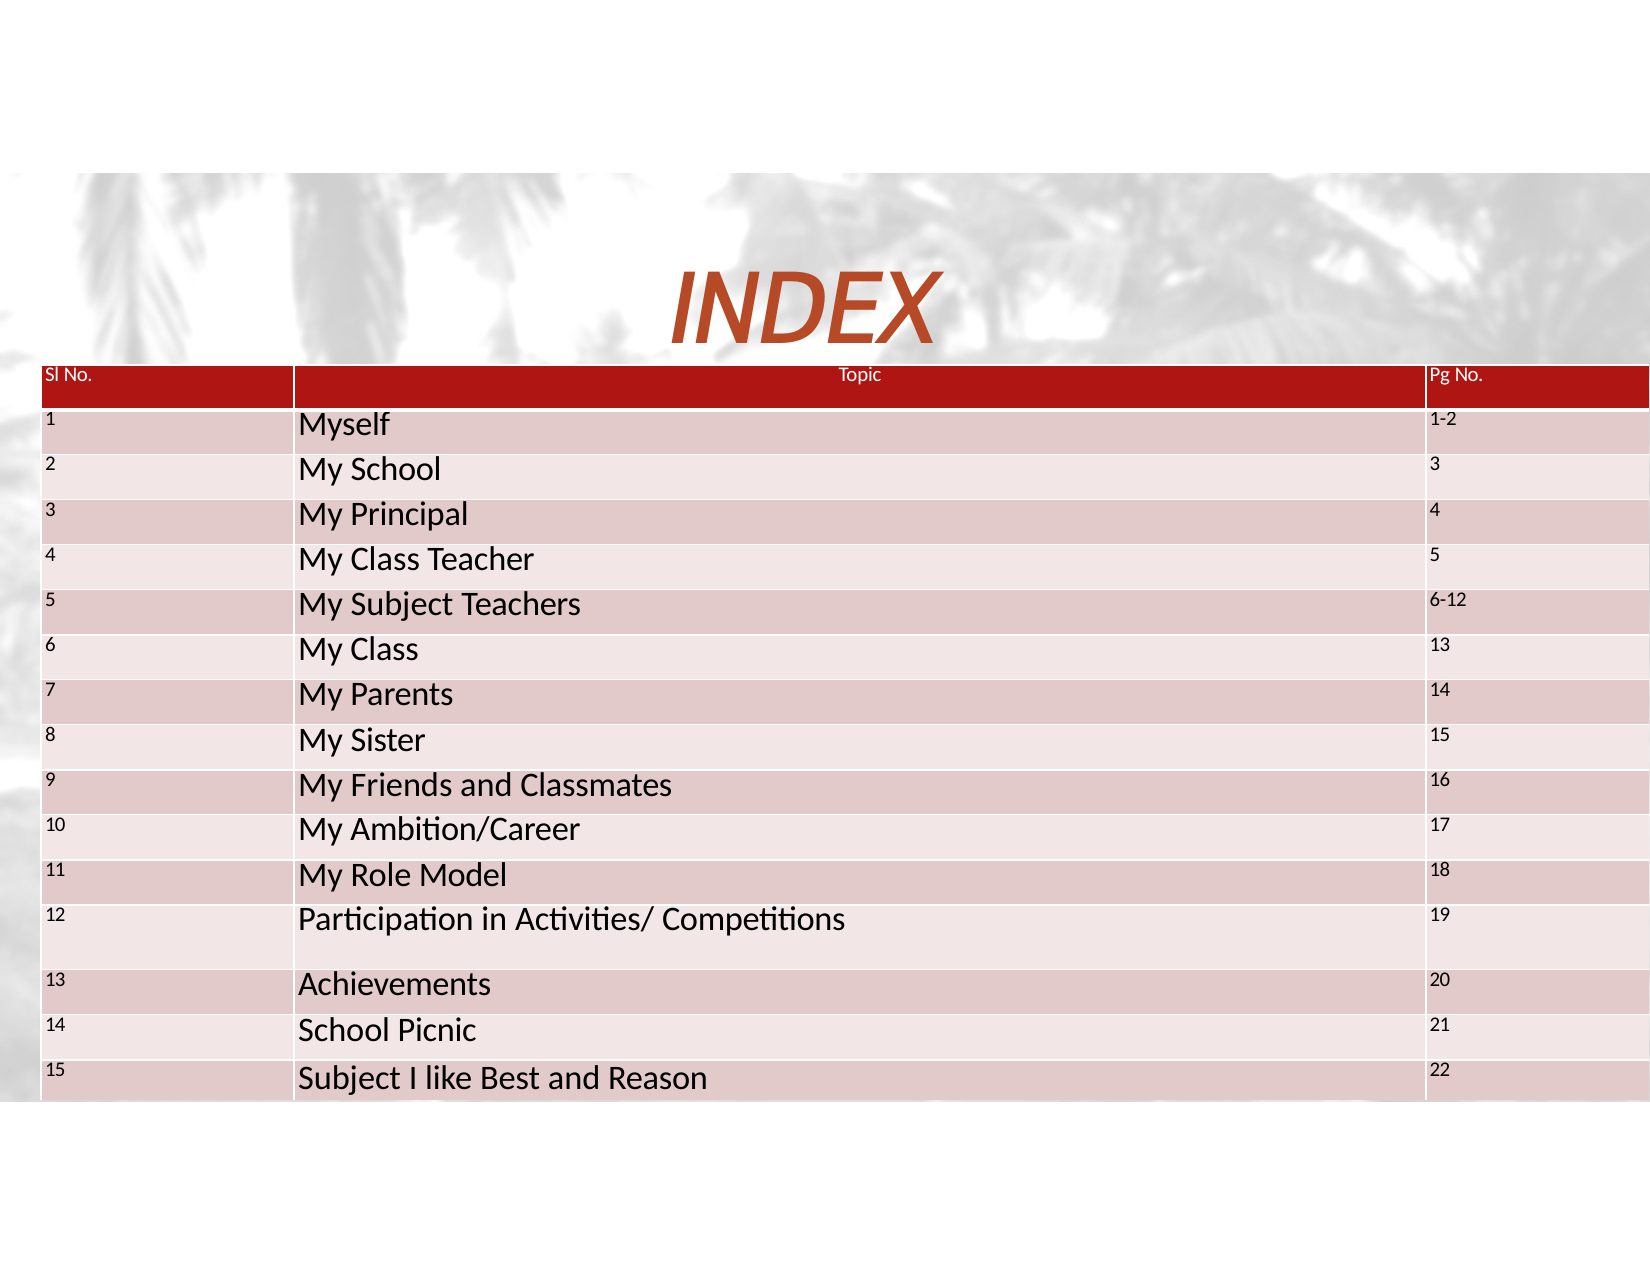

# INDEX
| Sl No. | Topic | Pg No. |
| --- | --- | --- |
| 1 | Myself | 1-2 |
| 2 | My School | 3 |
| 3 | My Principal | 4 |
| 4 | My Class Teacher | 5 |
| 5 | My Subject Teachers | 6-12 |
| 6 | My Class | 13 |
| 7 | My Parents | 14 |
| 8 | My Sister | 15 |
| 9 | My Friends and Classmates | 16 |
| 10 | My Ambition/Career | 17 |
| 11 | My Role Model | 18 |
| 12 | Participation in Activities/ Competitions | 19 |
| 13 | Achievements | 20 |
| 14 | School Picnic | 21 |
| 15 | Subject I like Best and Reason | 22 |